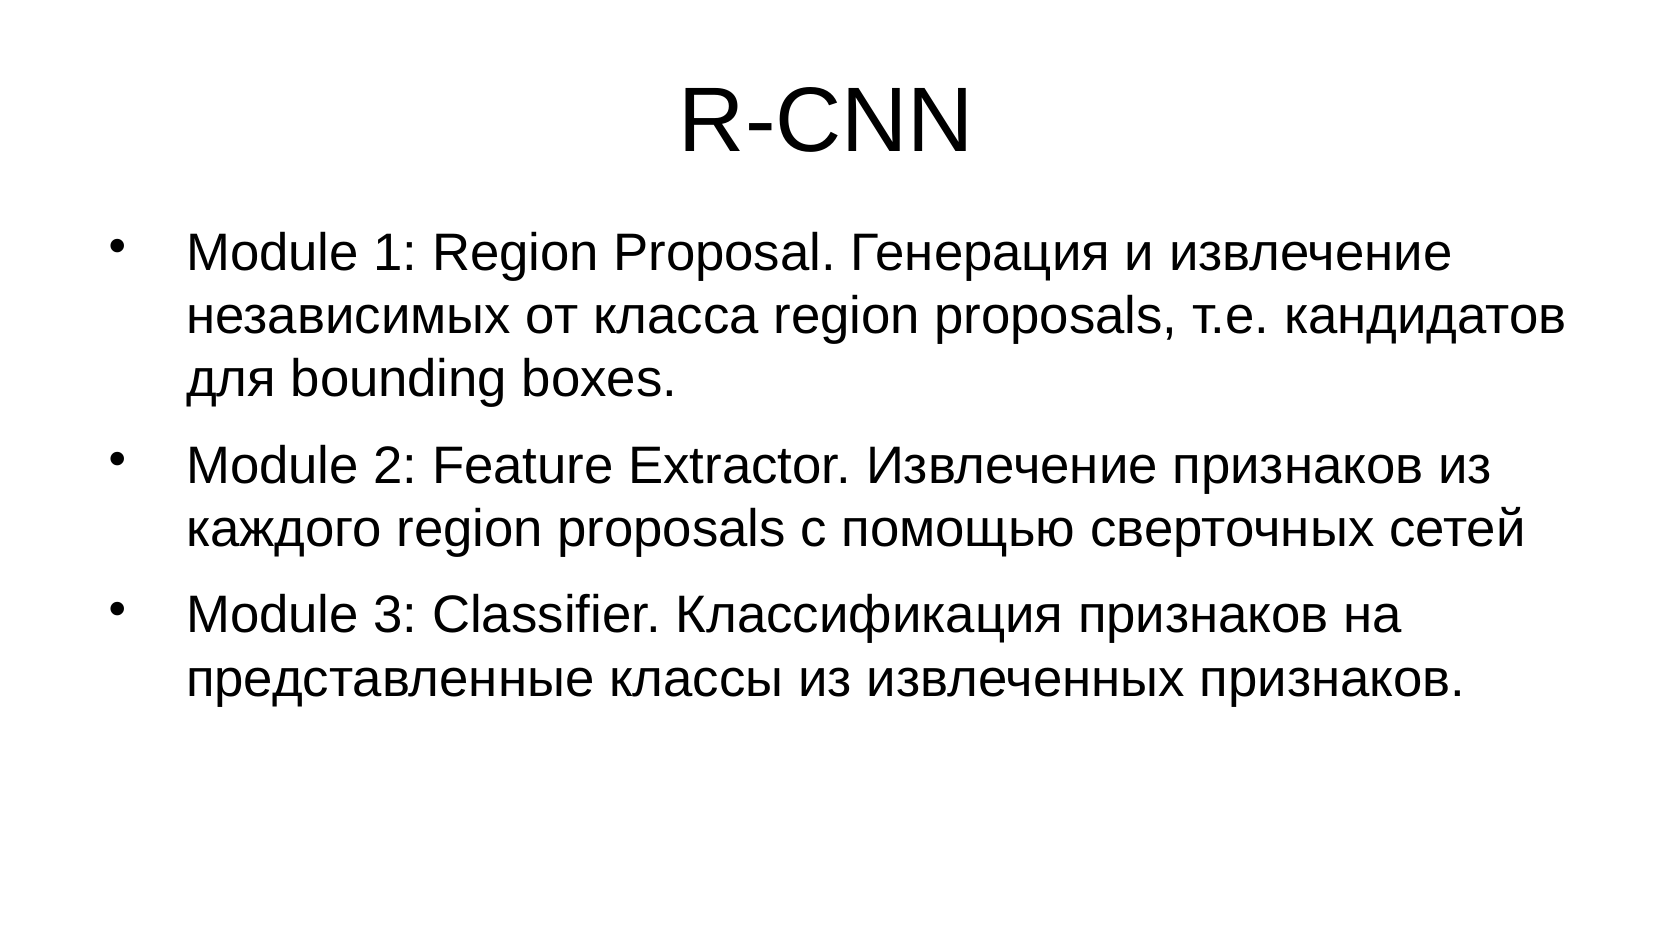

R-CNN
Module 1: Region Proposal. Генерация и извлечение независимых от класса region proposals, т.е. кандидатов для bounding boxes.
Module 2: Feature Extractor. Извлечение признаков из каждого region proposals с помощью сверточных сетей
Module 3: Classifier. Классификация признаков на представленные классы из извлеченных признаков.